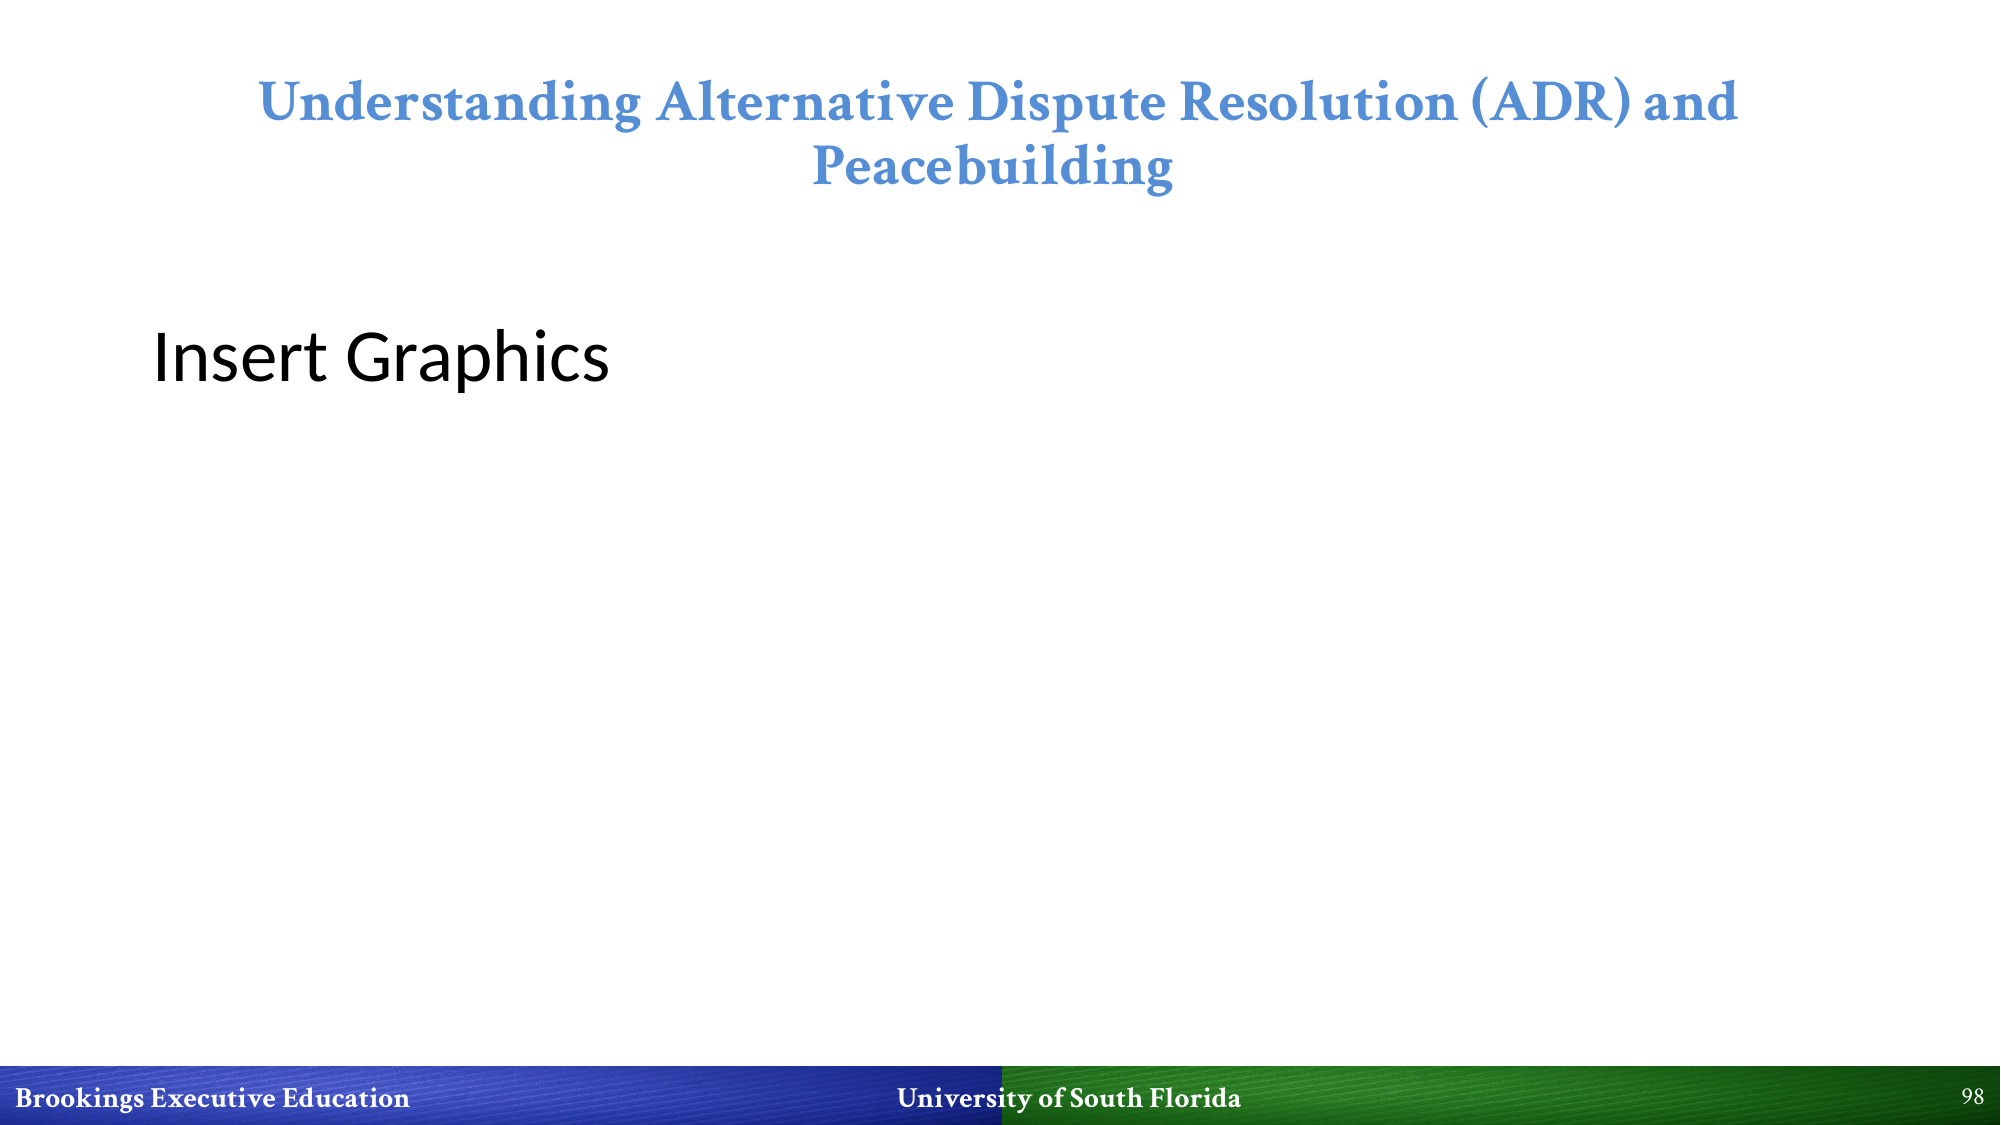

# Understanding Alternative Dispute Resolution (ADR) and Peacebuilding
Insert Graphics

98
Brookings Executive Education                              		                University of South Florida